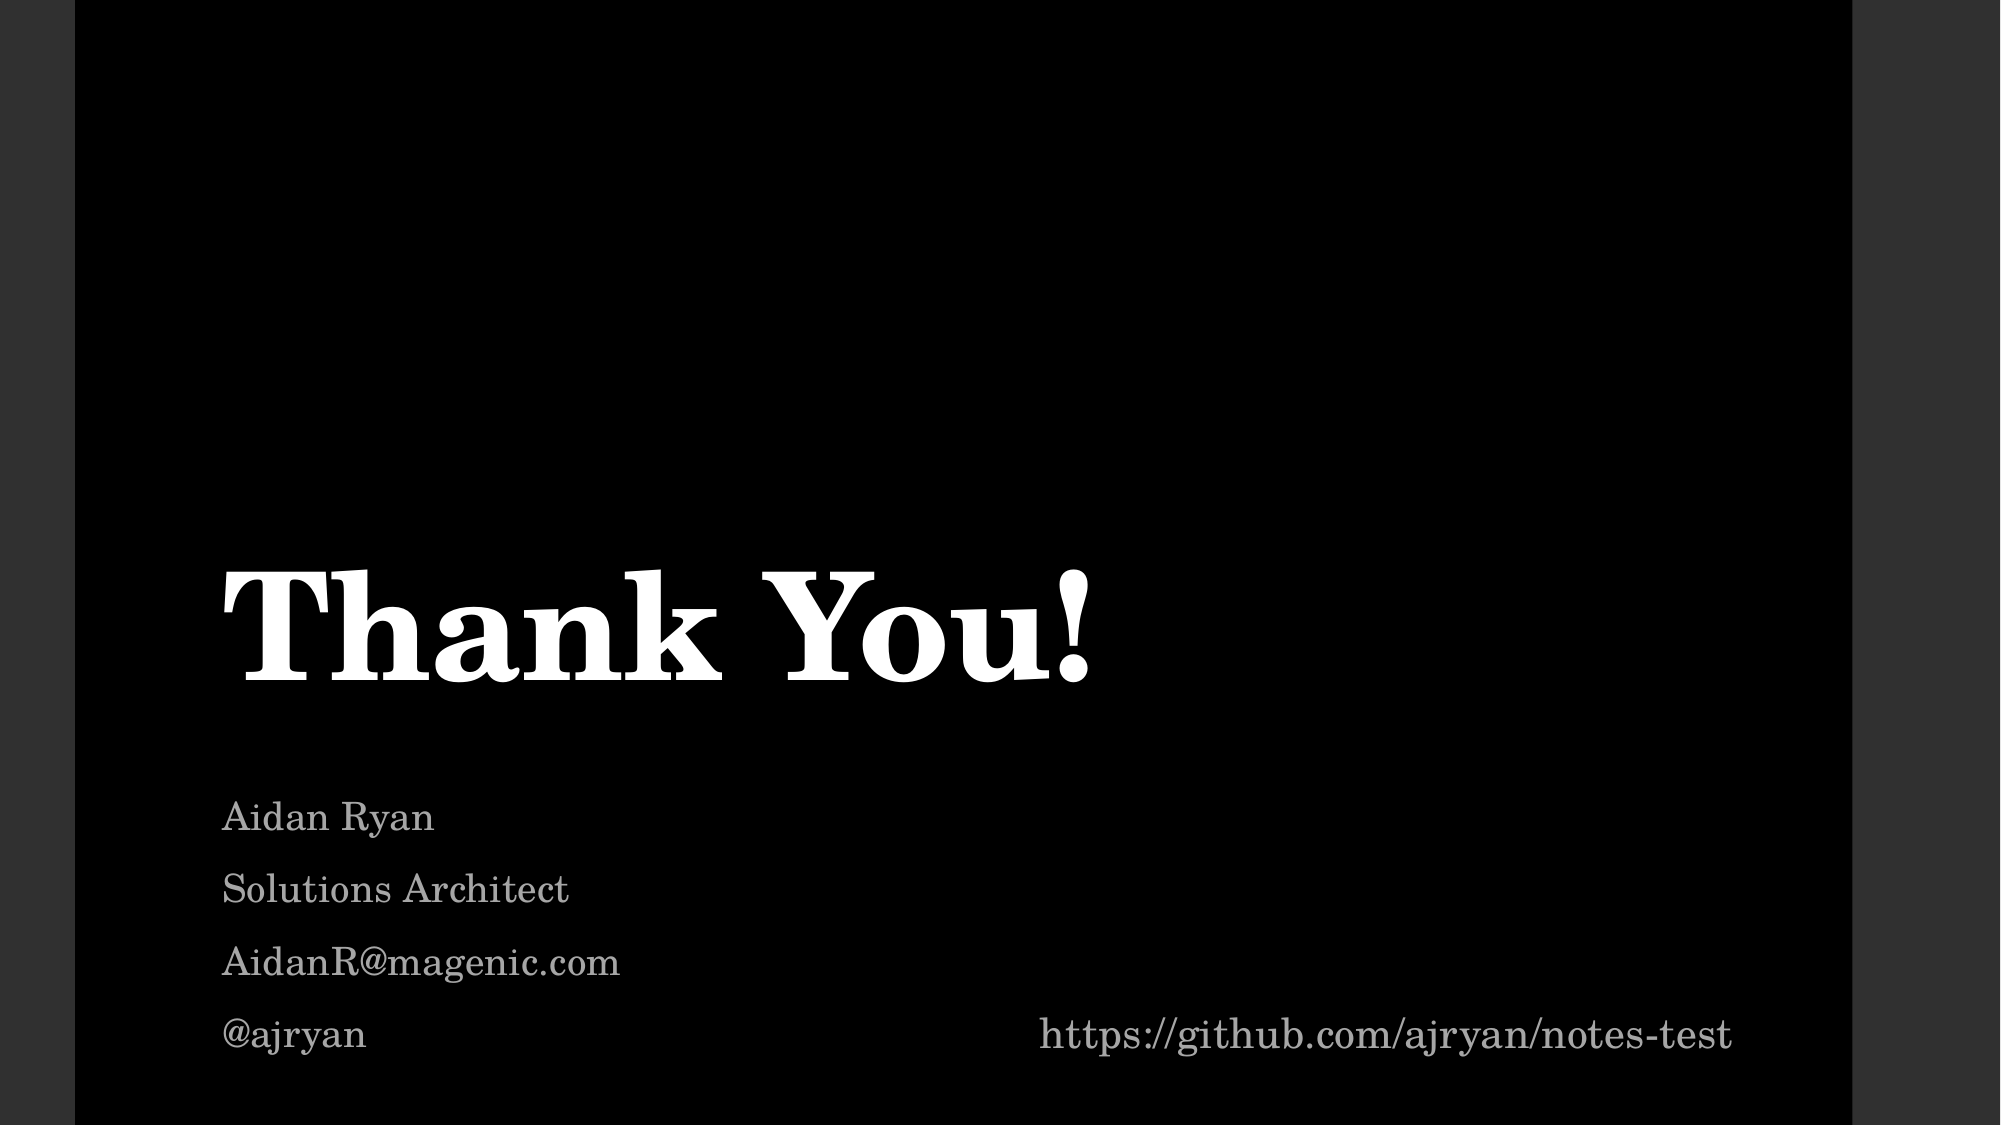

# Thank You!
Aidan Ryan
Solutions Architect
AidanR@magenic.com
@ajryan
https://github.com/ajryan/notes-test